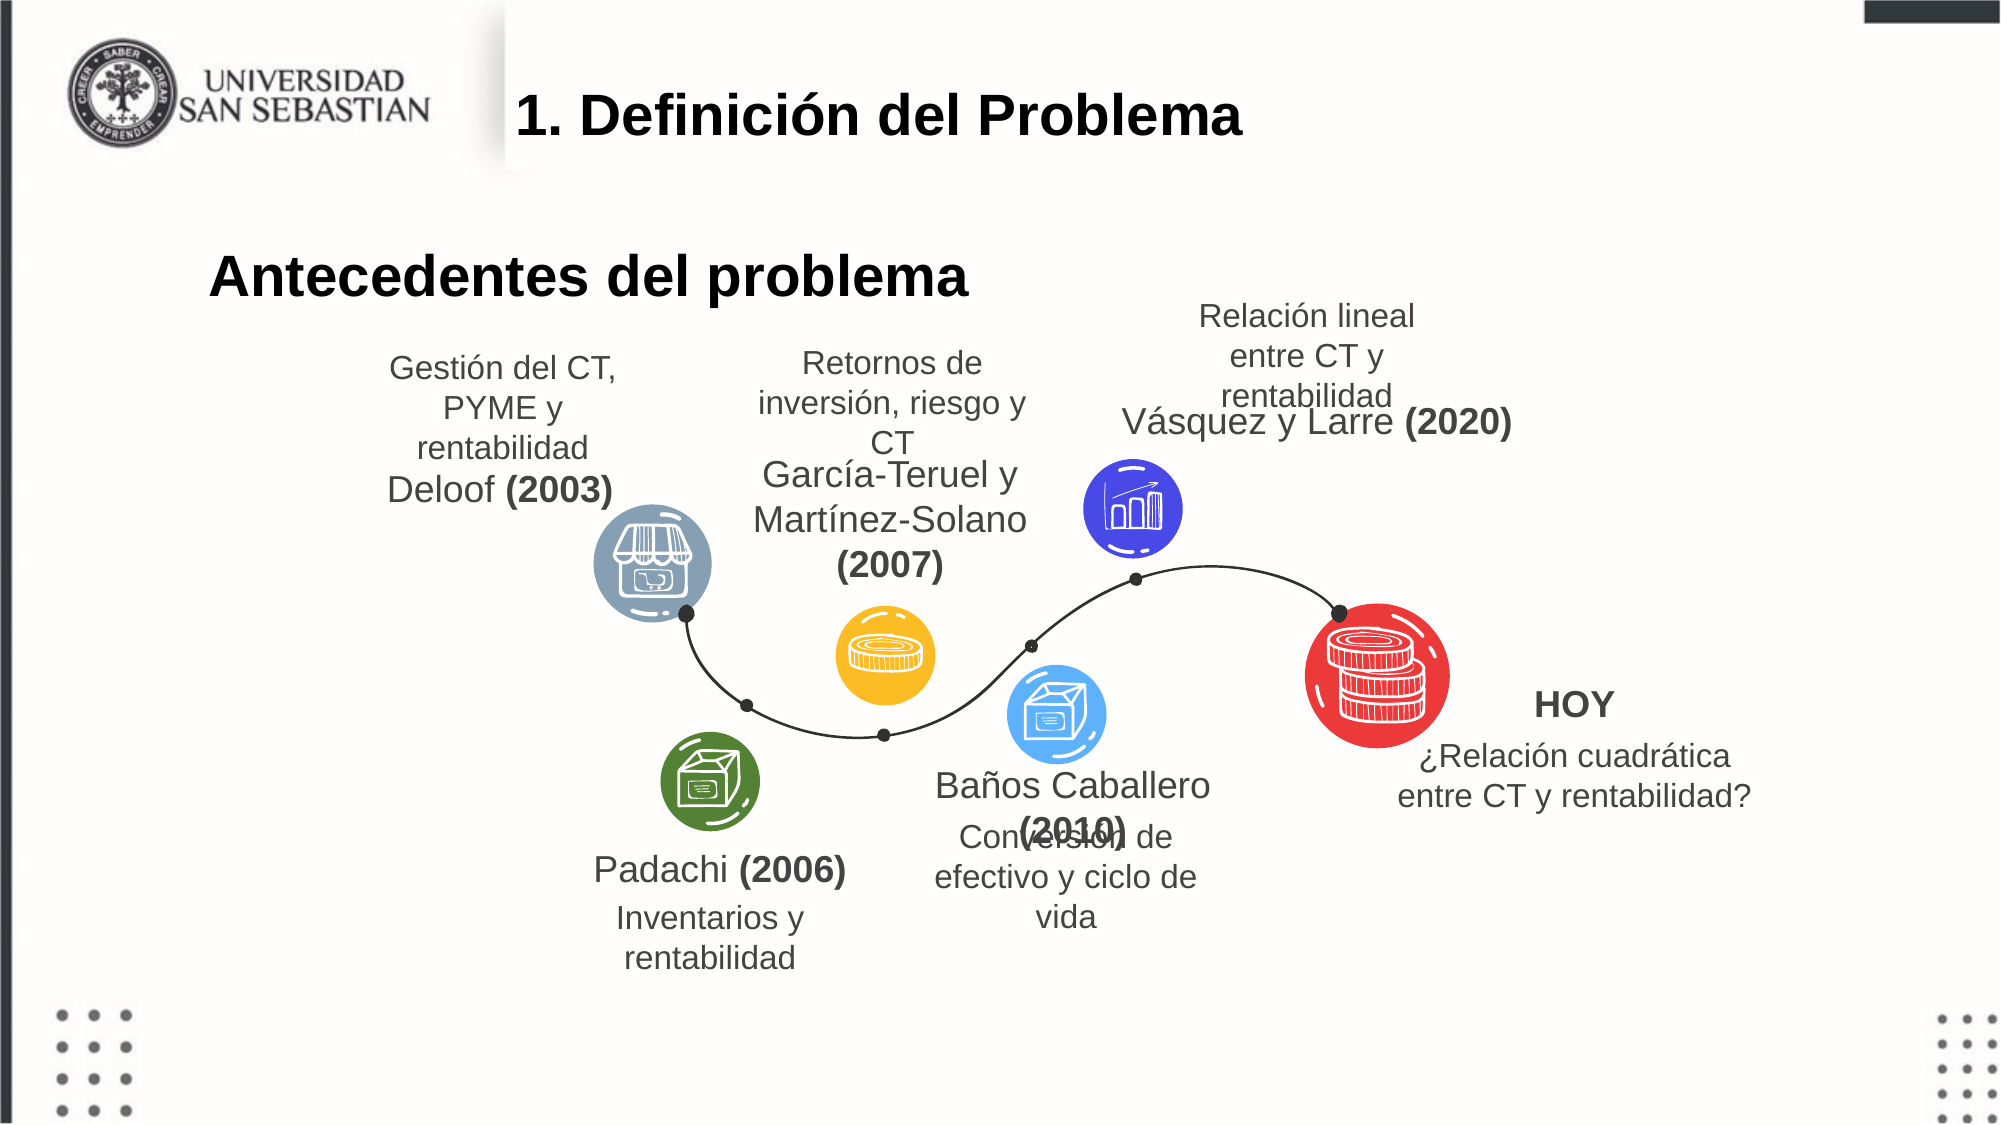

1. Definición del Problema
Antecedentes del problema
Relación lineal entre CT y rentabilidad
Vásquez y Larre (2020)

Retornos de inversión, riesgo y CT
García-Teruel y Martínez-Solano (2007)
Gestión del CT, PYME y rentabilidad
Deloof (2003)

HOY
¿Relación cuadrática entre CT y rentabilidad?

Baños Caballero (2010)
Conversión de efectivo y ciclo de vida

Padachi (2006)
Inventarios y rentabilidad